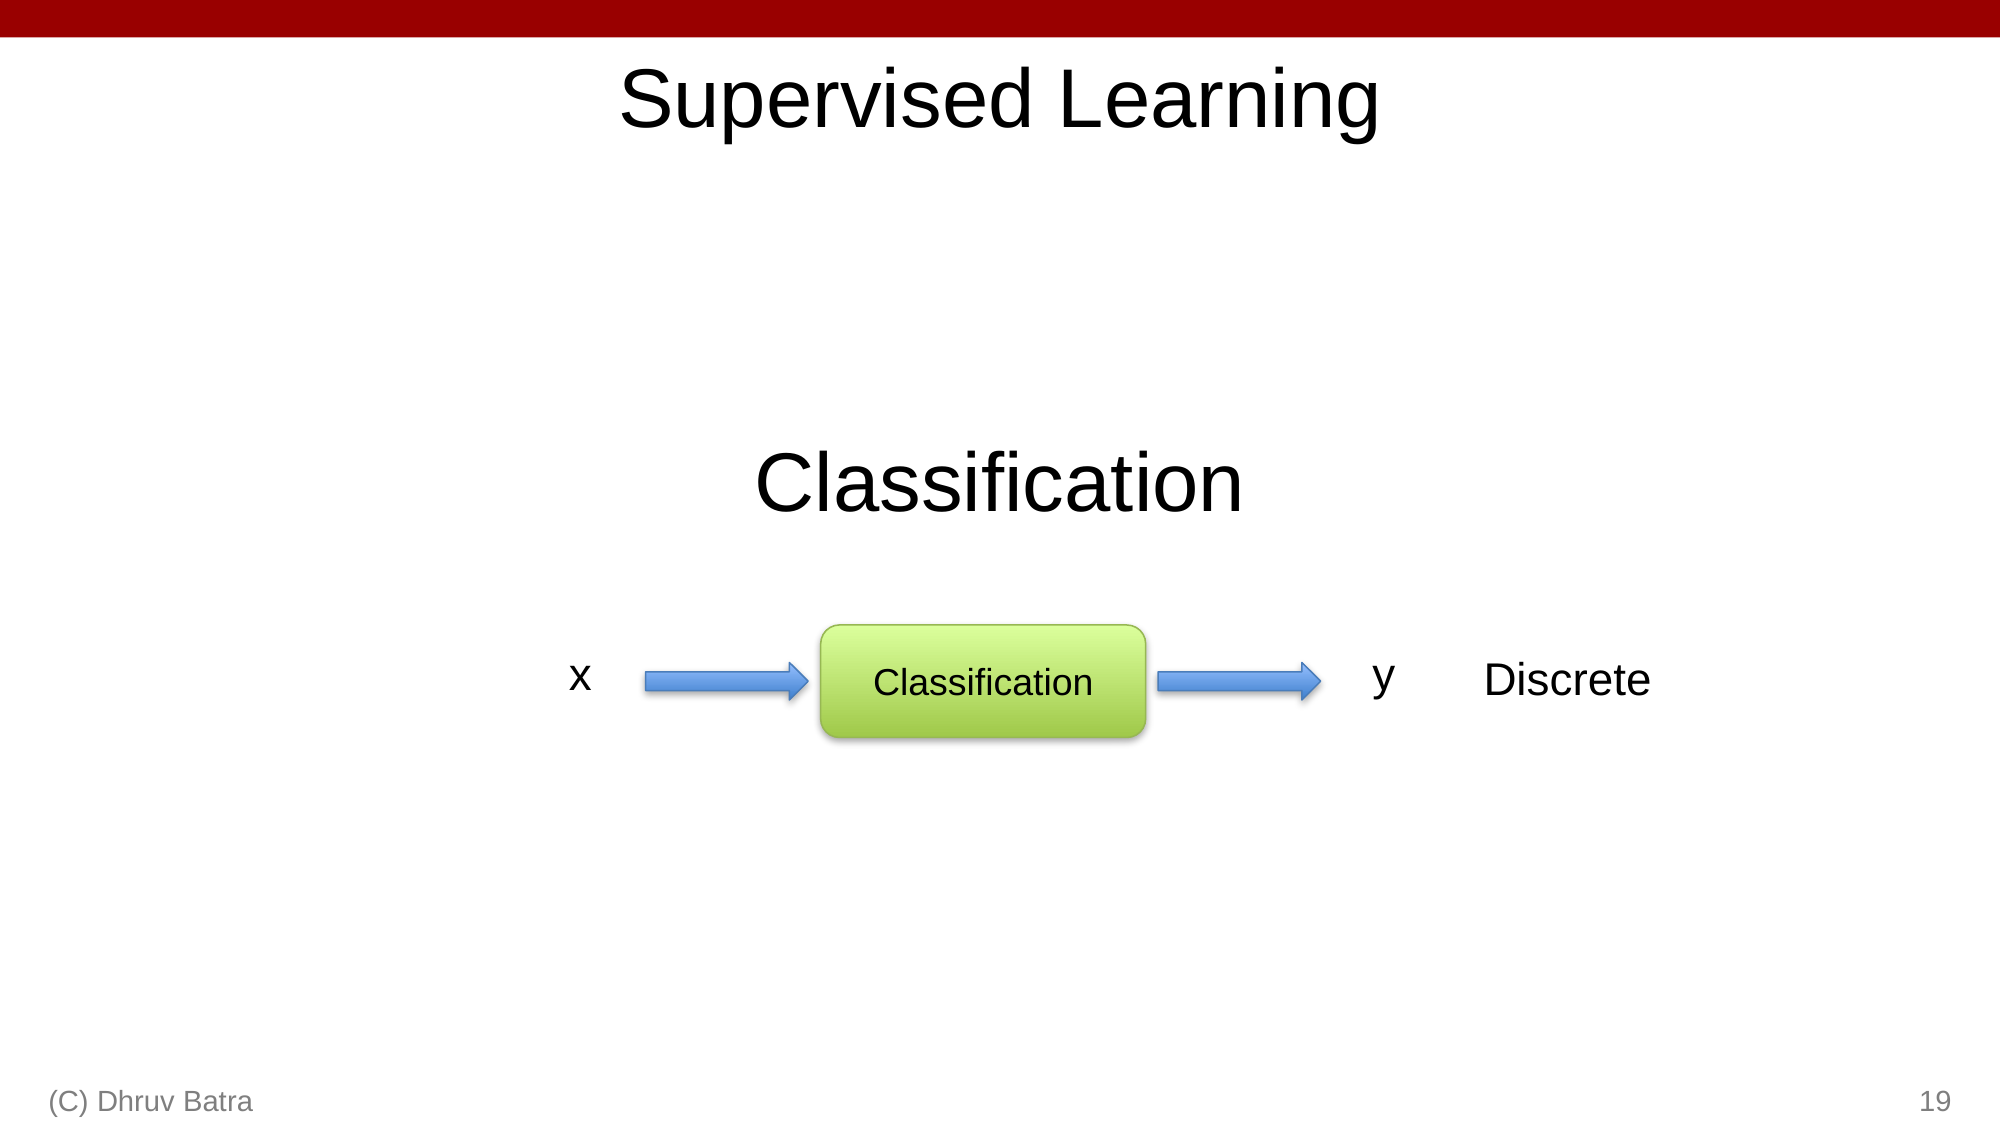

# Supervised Learning

Classification

x
y
Discrete
Classification

(C) Dhruv Batra
19